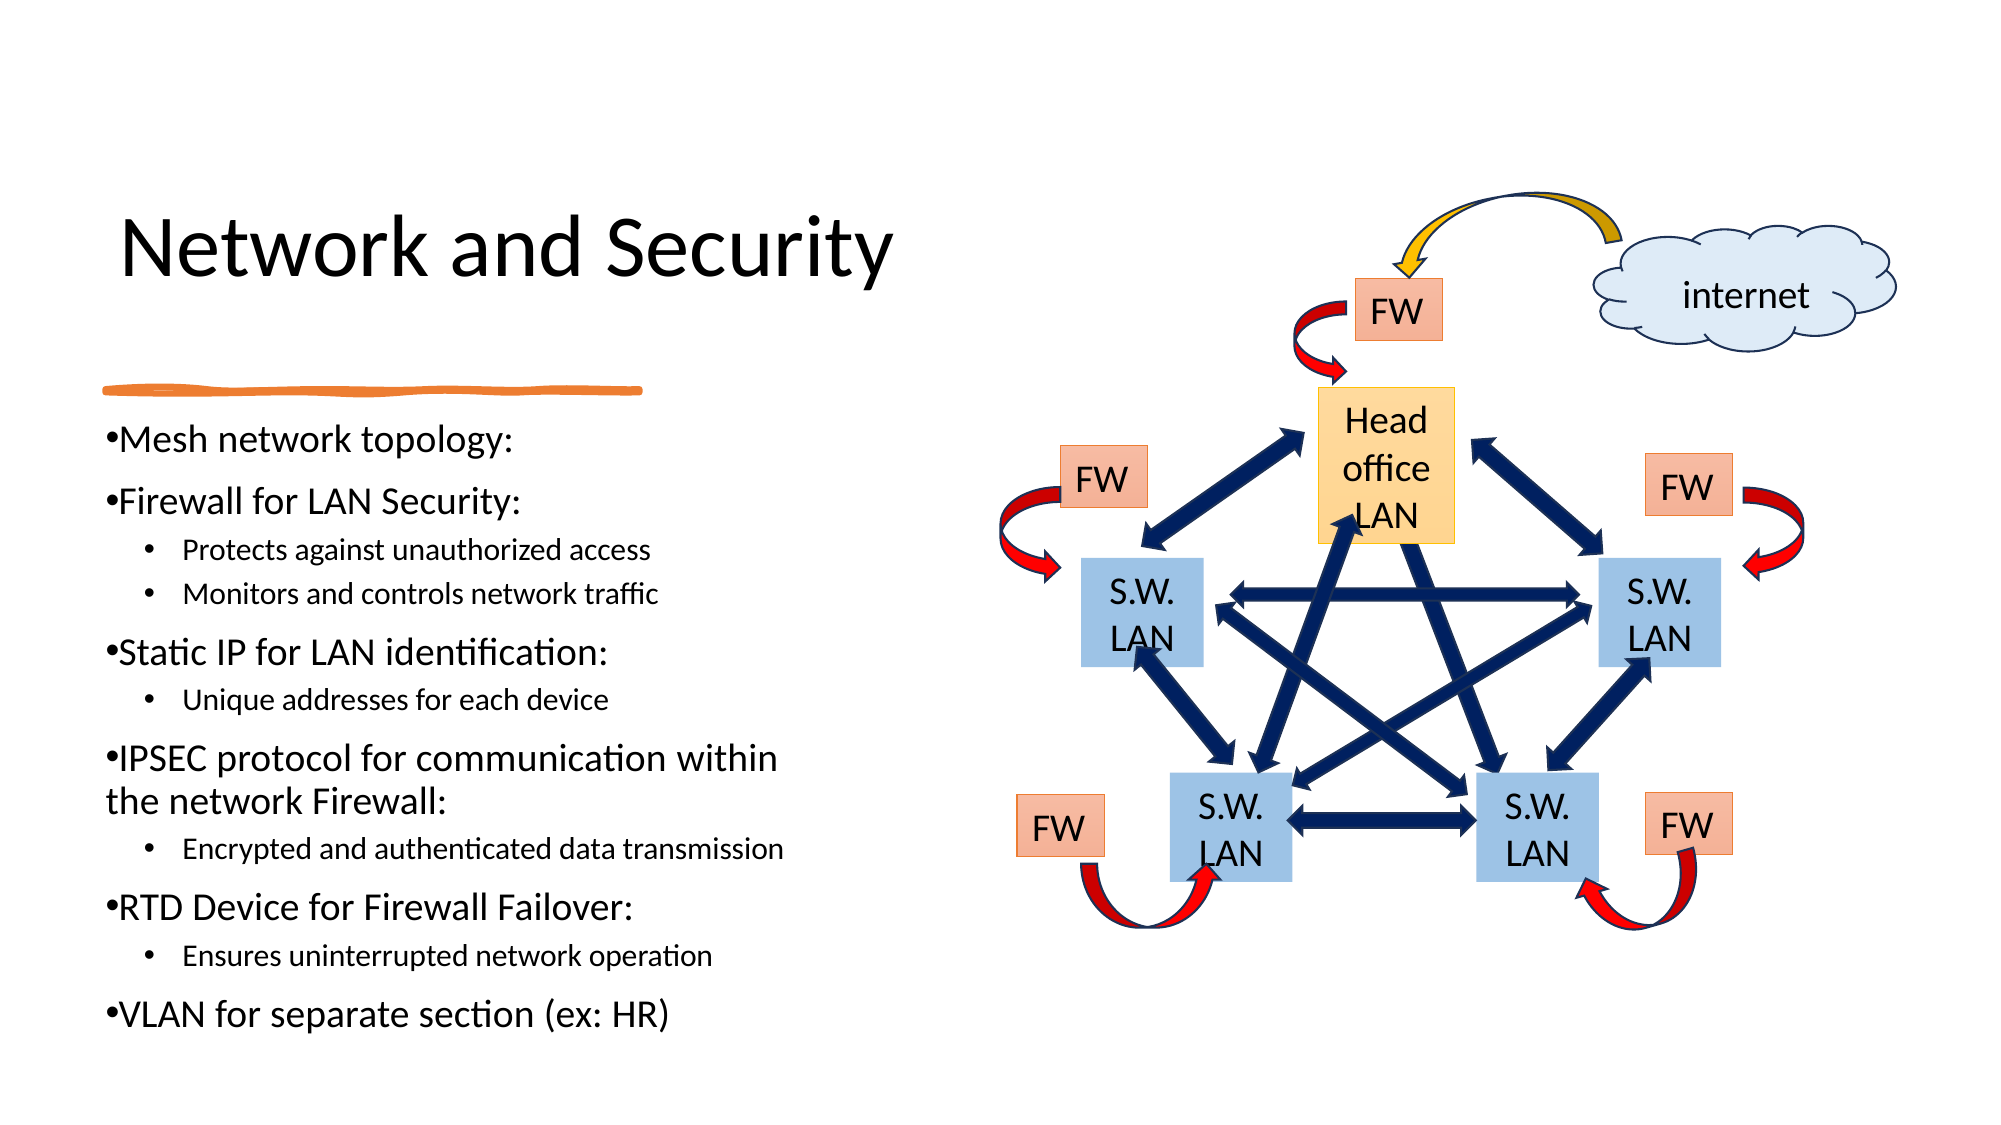

# Network and Security

internet
FW

Head office LAN
FW
FW

S.W. LAN
S.W. LAN

S.W. LAN
S.W. LAN
FW
FW

Mesh network topology:
Firewall for LAN Security:
Protects against unauthorized access
Monitors and controls network traffic
Static IP for LAN identification:
Unique addresses for each device
IPSEC protocol for communication within the network Firewall:
Encrypted and authenticated data transmission
RTD Device for Firewall Failover:
Ensures uninterrupted network operation
VLAN for separate section (ex: HR)